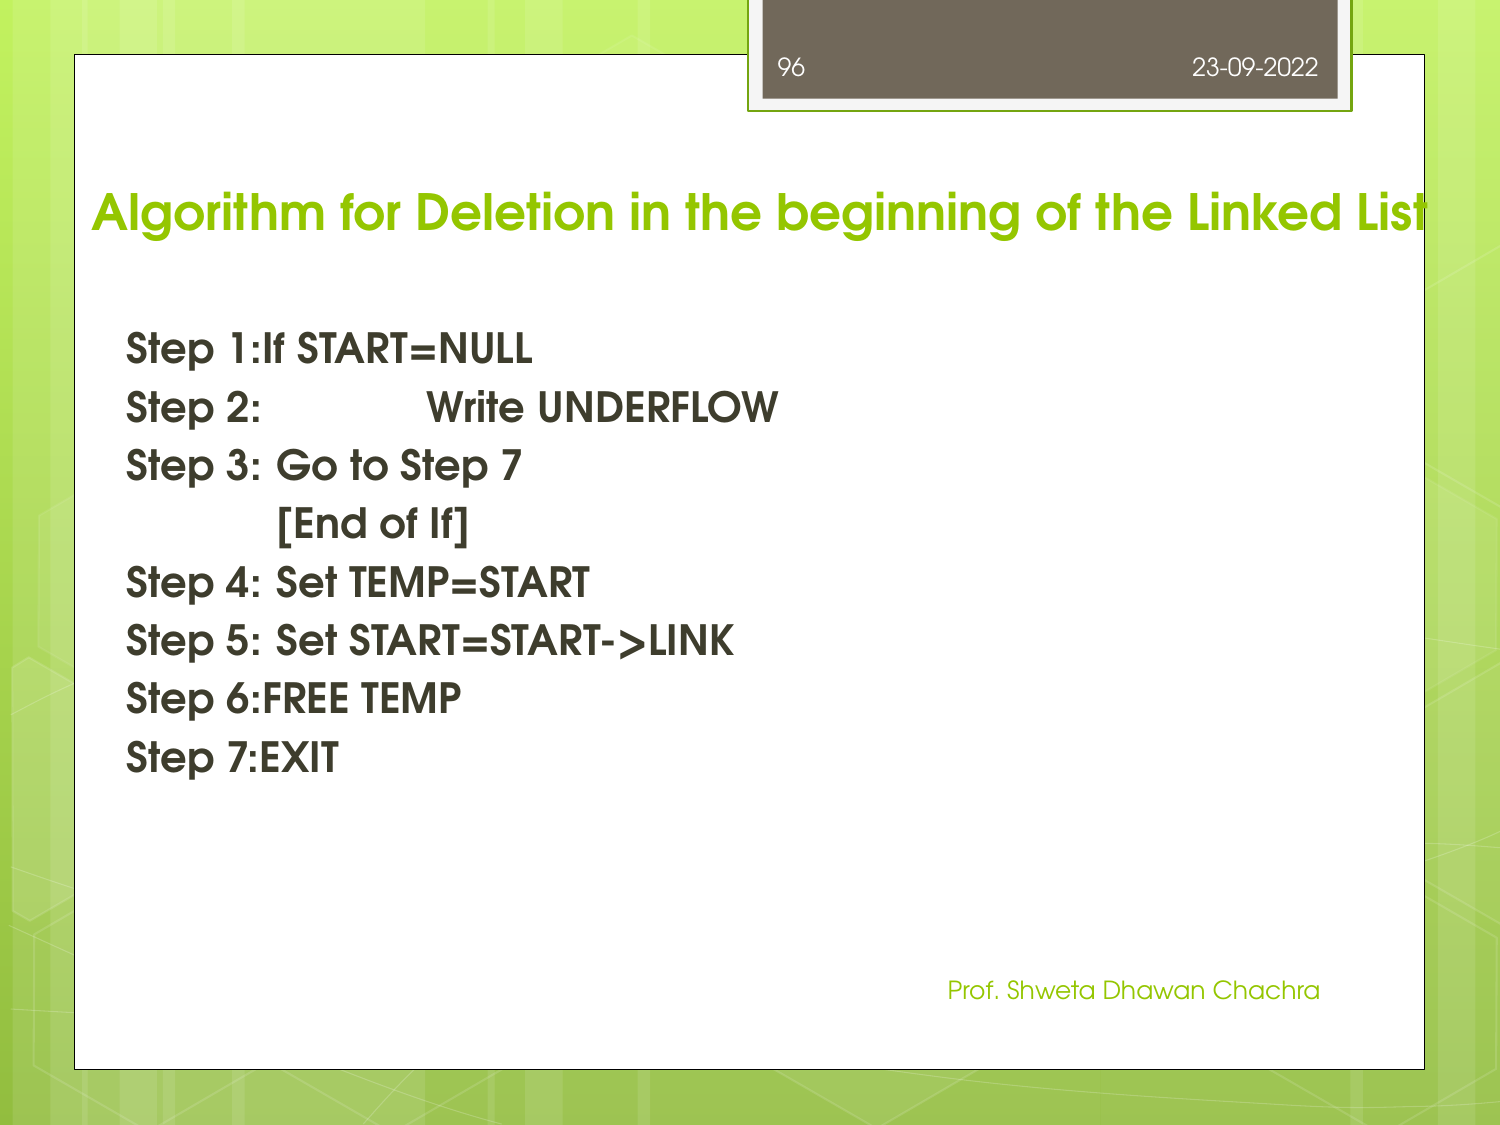

96
23-09-2022
# Algorithm for Deletion in the beginning of the Linked List
Step 1:If START=NULL
Step 2:		Write UNDERFLOW
Step 3: 	Go to Step 7
	[End of If]
Step 4:	Set TEMP=START
Step 5:	Set START=START->LINK
Step 6:FREE TEMP
Step 7:EXIT

Prof. Shweta Dhawan Chachra